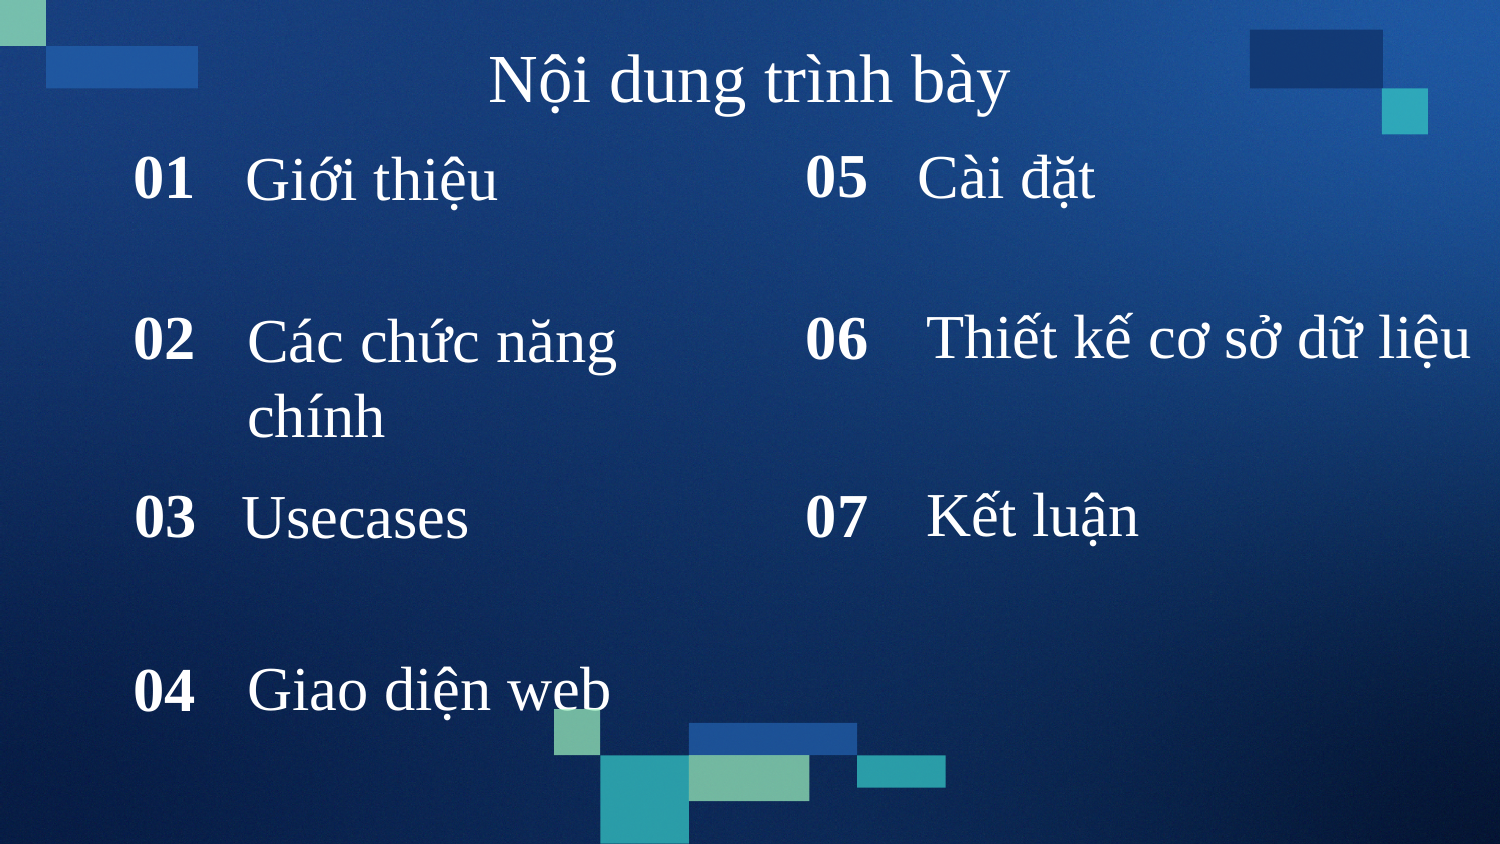

# Nội dung trình bày
Cài đặt
Giới thiệu
05
01
Thiết kế cơ sở dữ liệu
Các chức năng chính
06
02
Kết luận
Usecases
03
07
Giao diện web
04